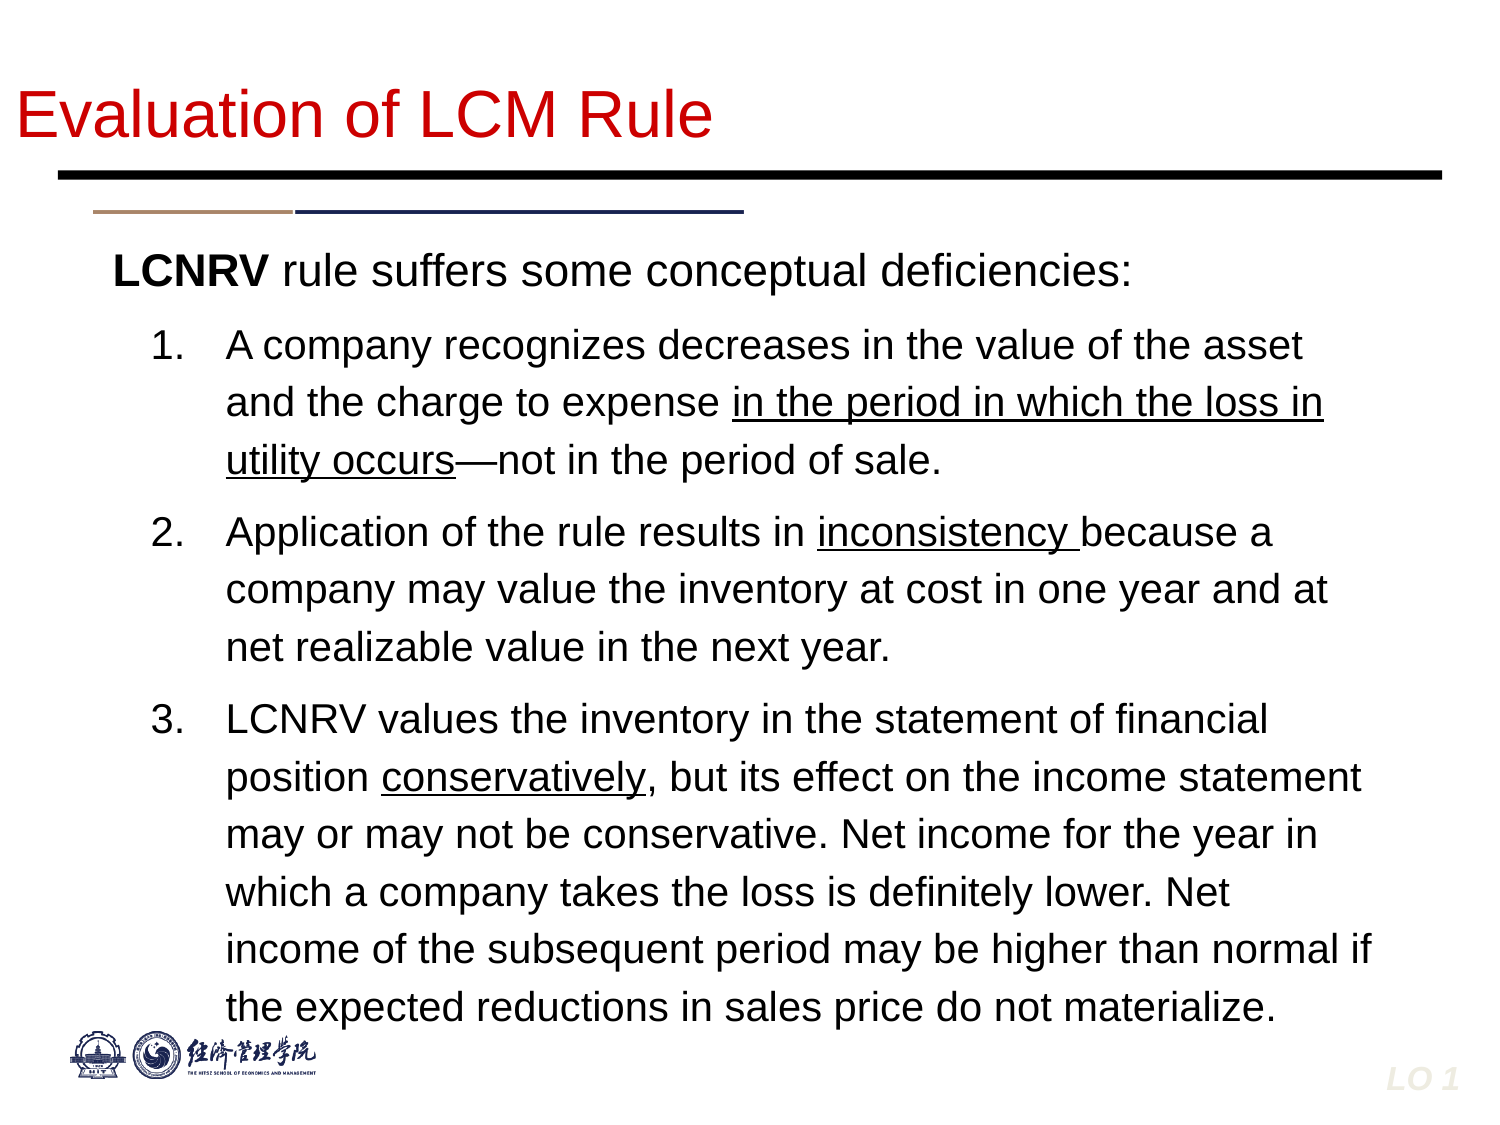

Evaluation of LCM Rule

LCNRV rule suffers some conceptual deficiencies:
A company recognizes decreases in the value of the asset and the charge to expense in the period in which the loss in utility occurs—not in the period of sale.
Application of the rule results in inconsistency because a company may value the inventory at cost in one year and at net realizable value in the next year.
LCNRV values the inventory in the statement of financial position conservatively, but its effect on the income statement may or may not be conservative. Net income for the year in which a company takes the loss is definitely lower. Net income of the subsequent period may be higher than normal if the expected reductions in sales price do not materialize.
LO 1